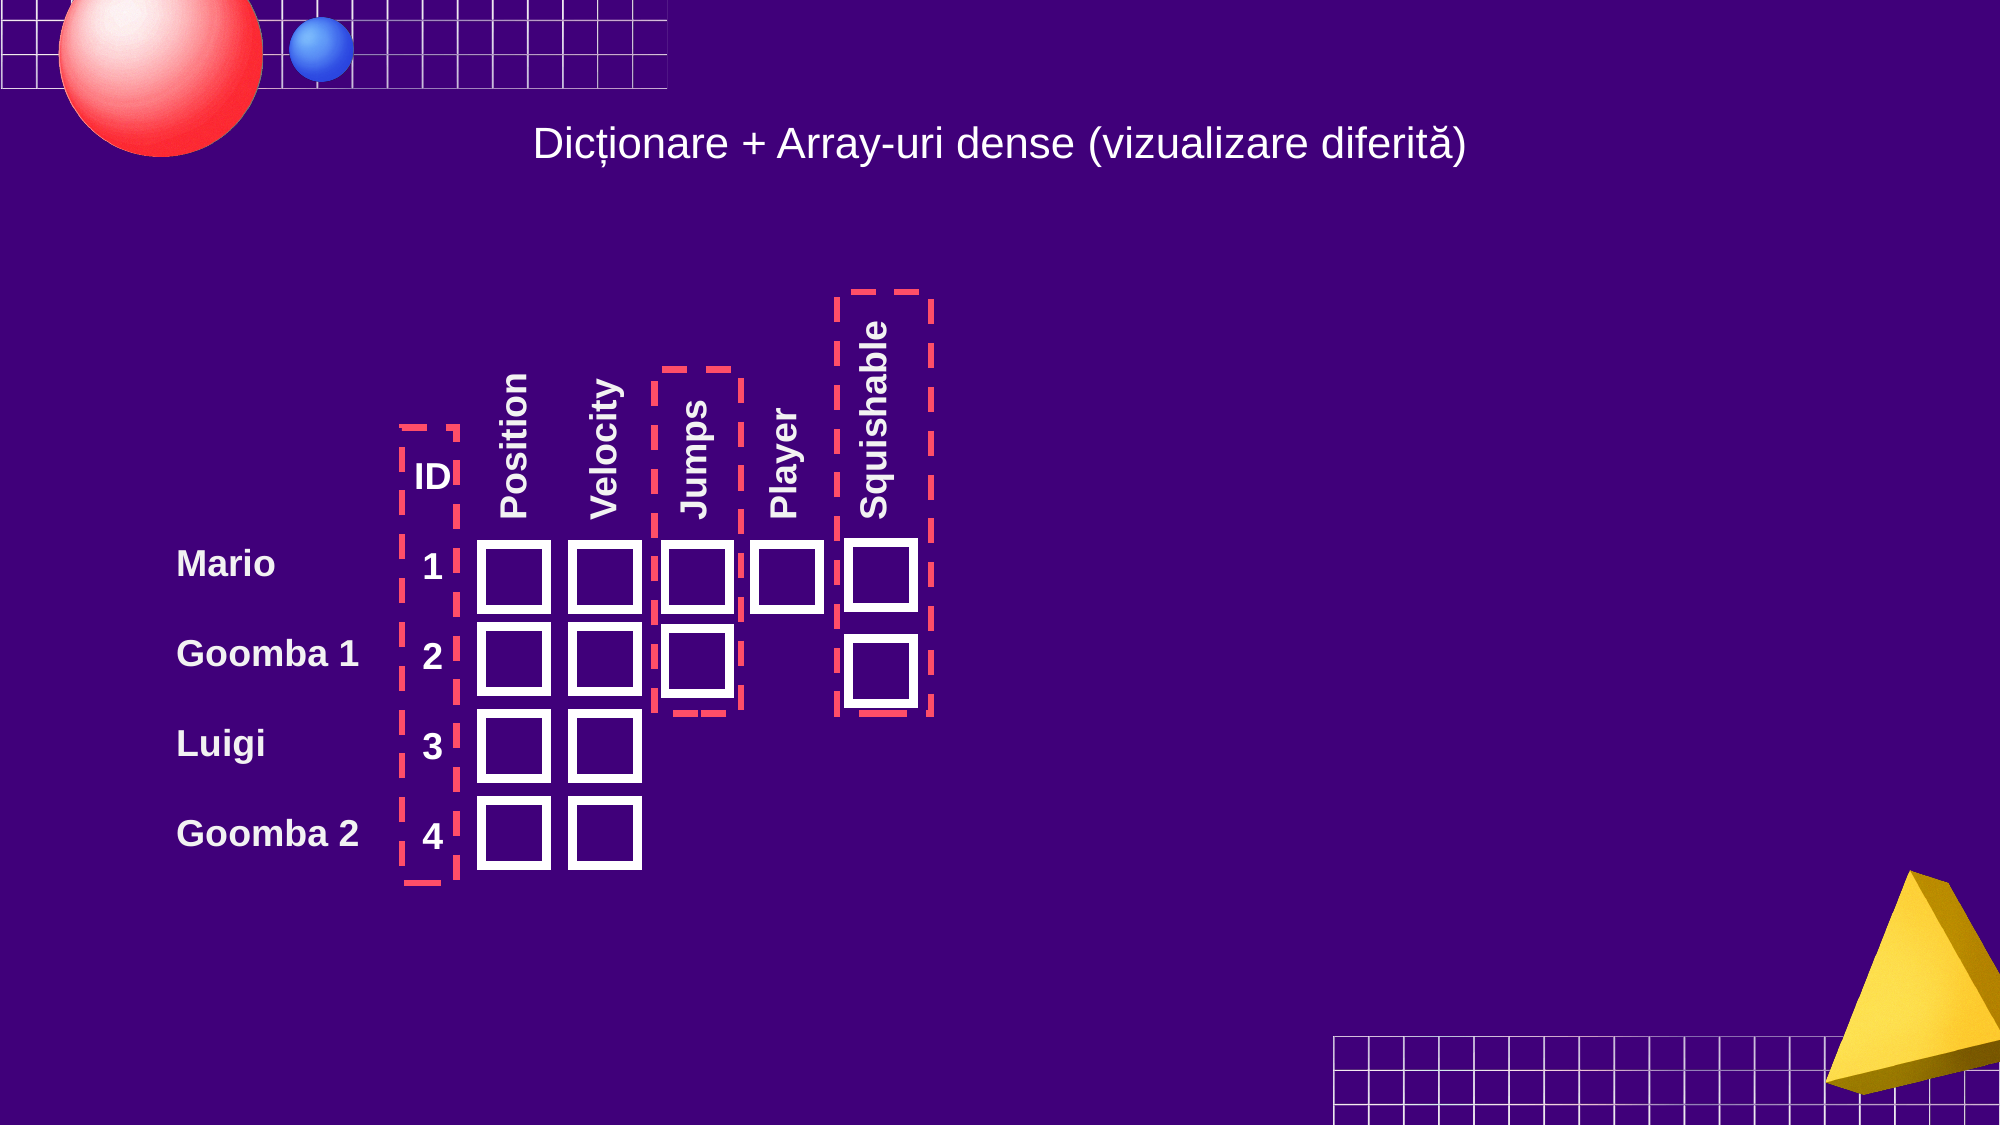

Dicționare + Array-uri dense (vizualizare diferită)
Position

Velocity

Jumps

Player

Squishable

ID

1

2

3

4
Mario

Goomba 1

Luigi
Goomba 2